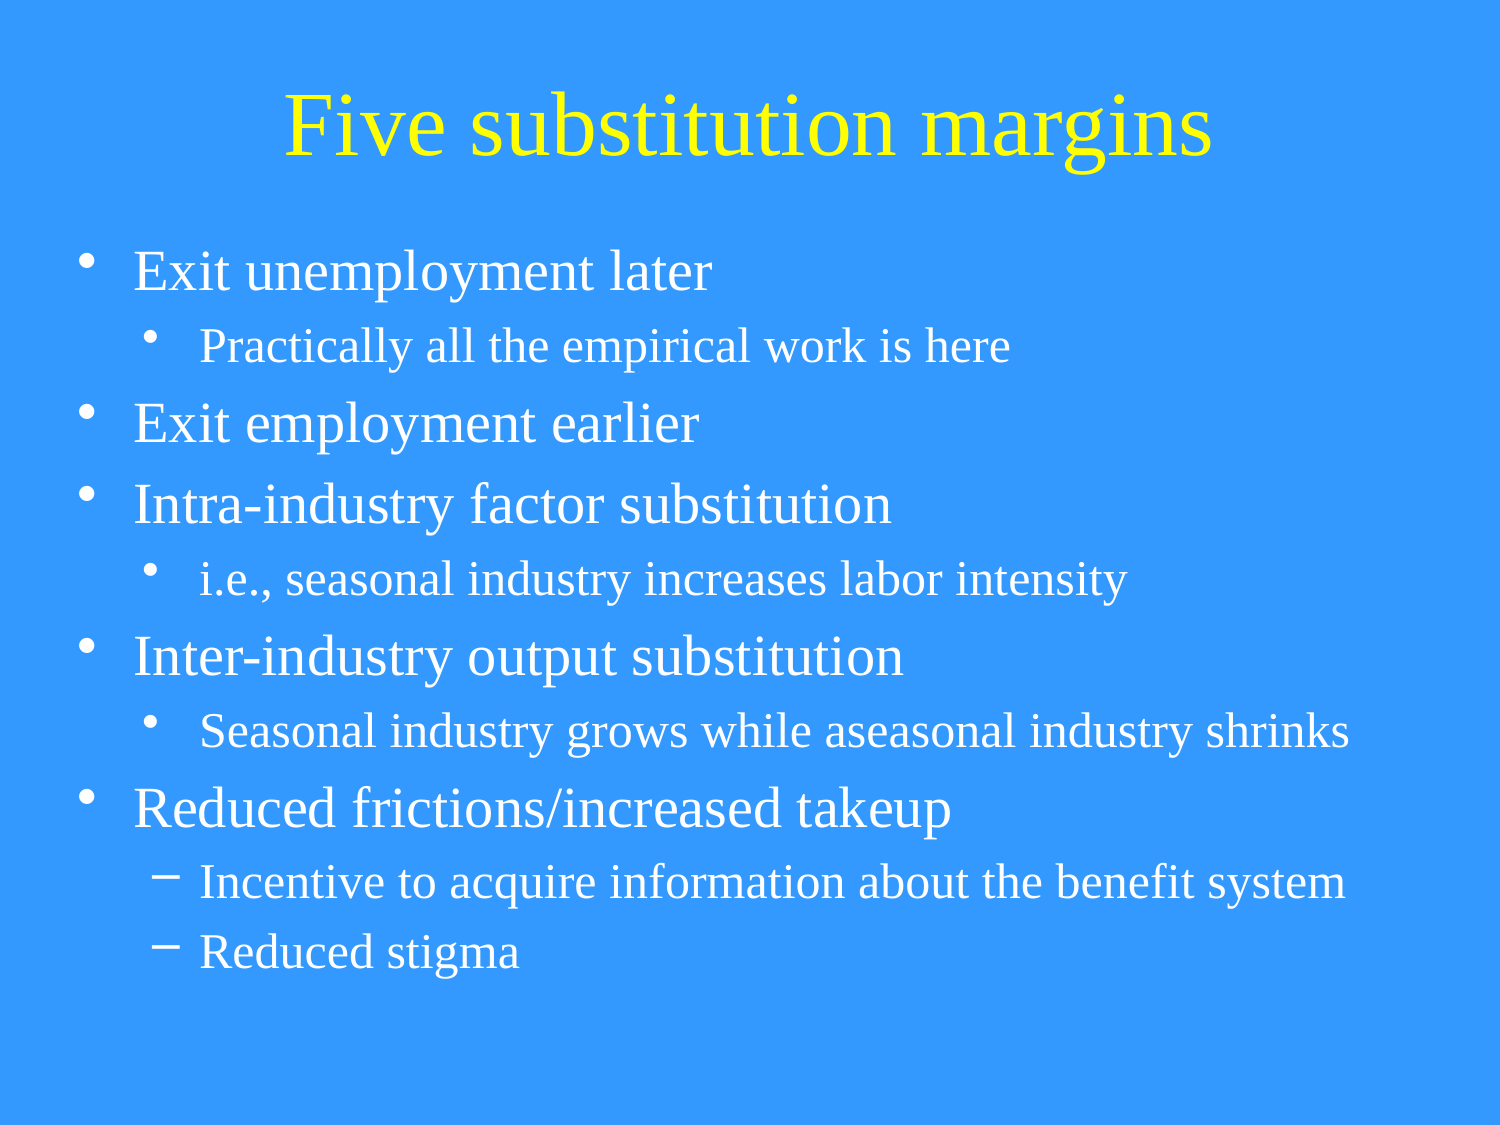

# Five substitution margins
Exit unemployment later
Practically all the empirical work is here
Exit employment earlier
Intra-industry factor substitution
i.e., seasonal industry increases labor intensity
Inter-industry output substitution
Seasonal industry grows while aseasonal industry shrinks
Reduced frictions/increased takeup
Incentive to acquire information about the benefit system
Reduced stigma